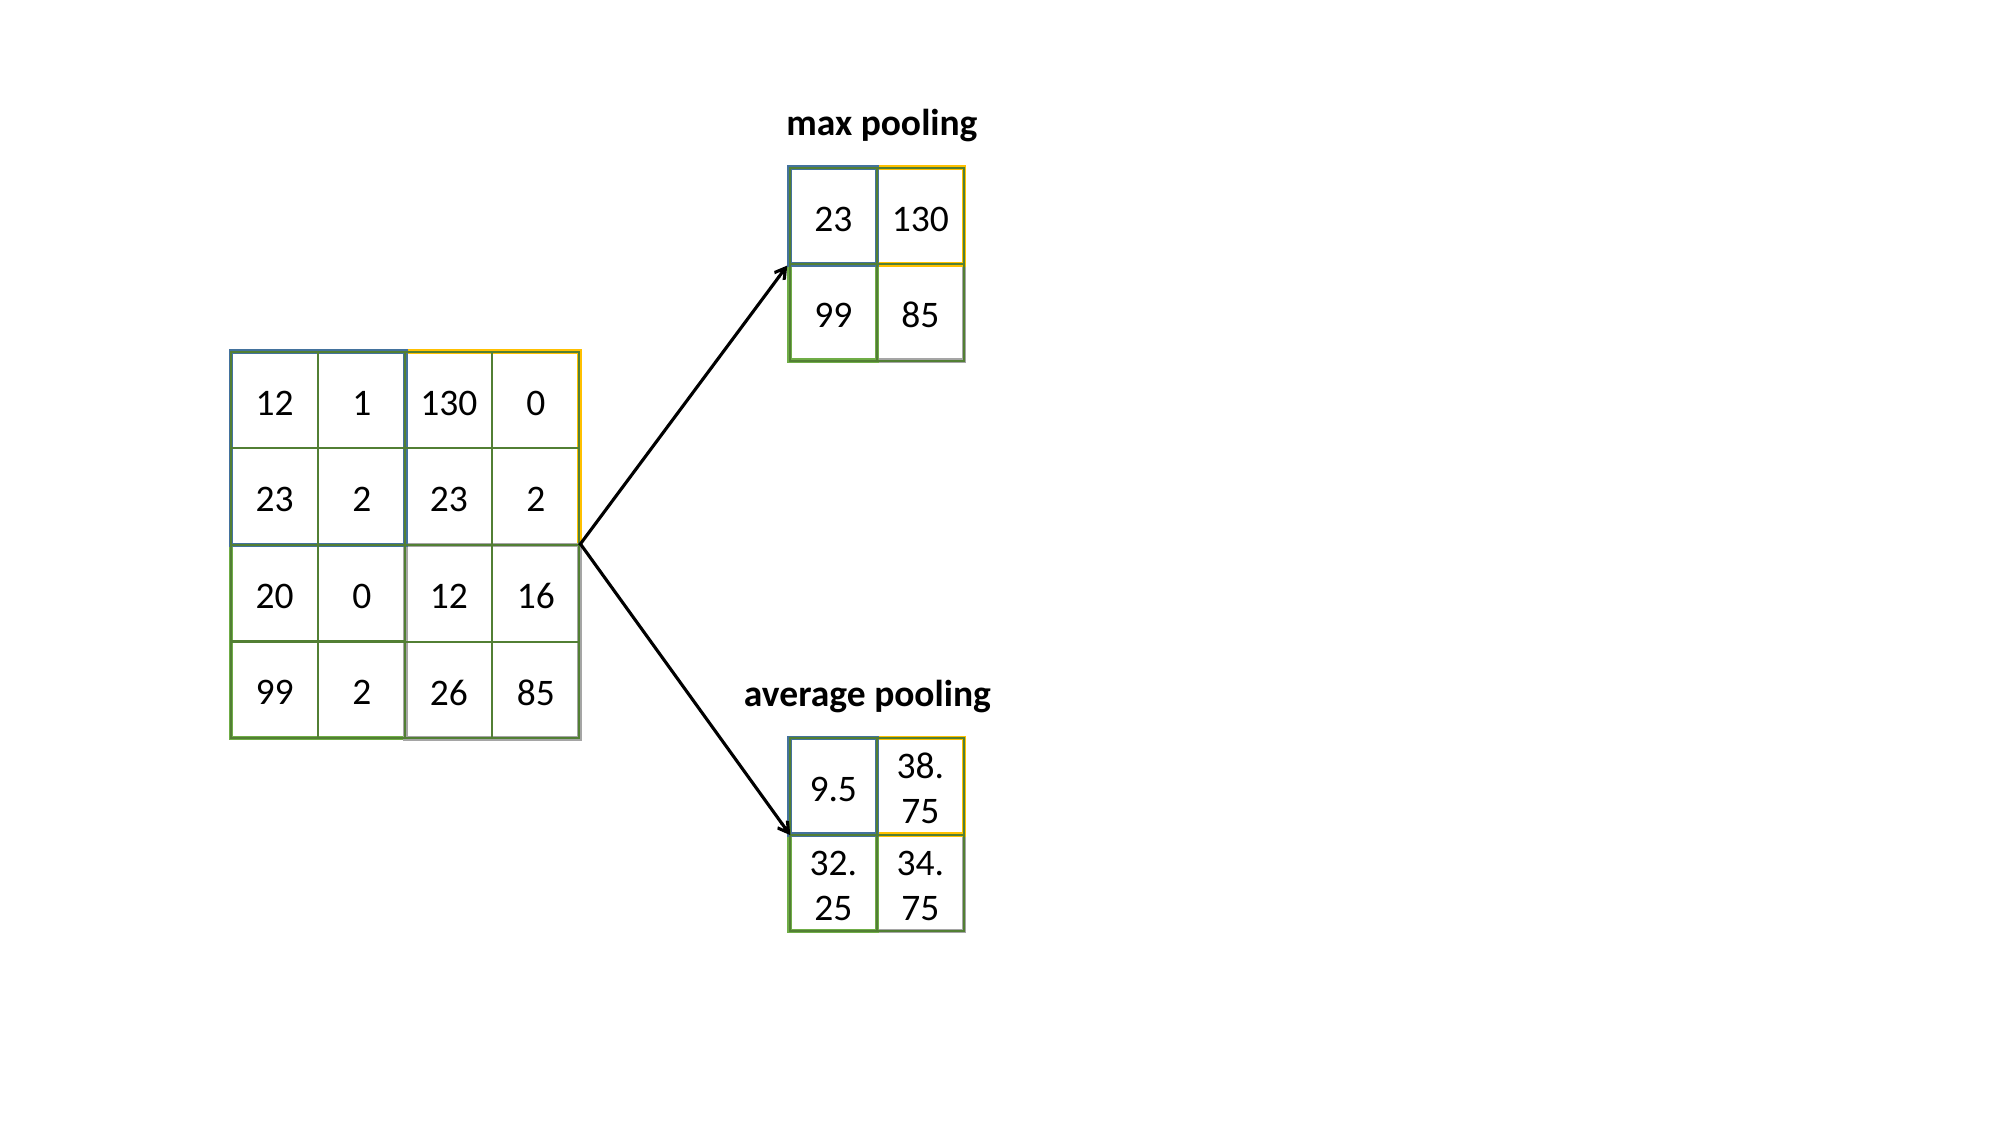

max pooling

23

130
99

85

12
1
130
0
23
2
23
2

20
0

12
16
99
2
26
85
average pooling

9.5

38.75
32.25

34.75